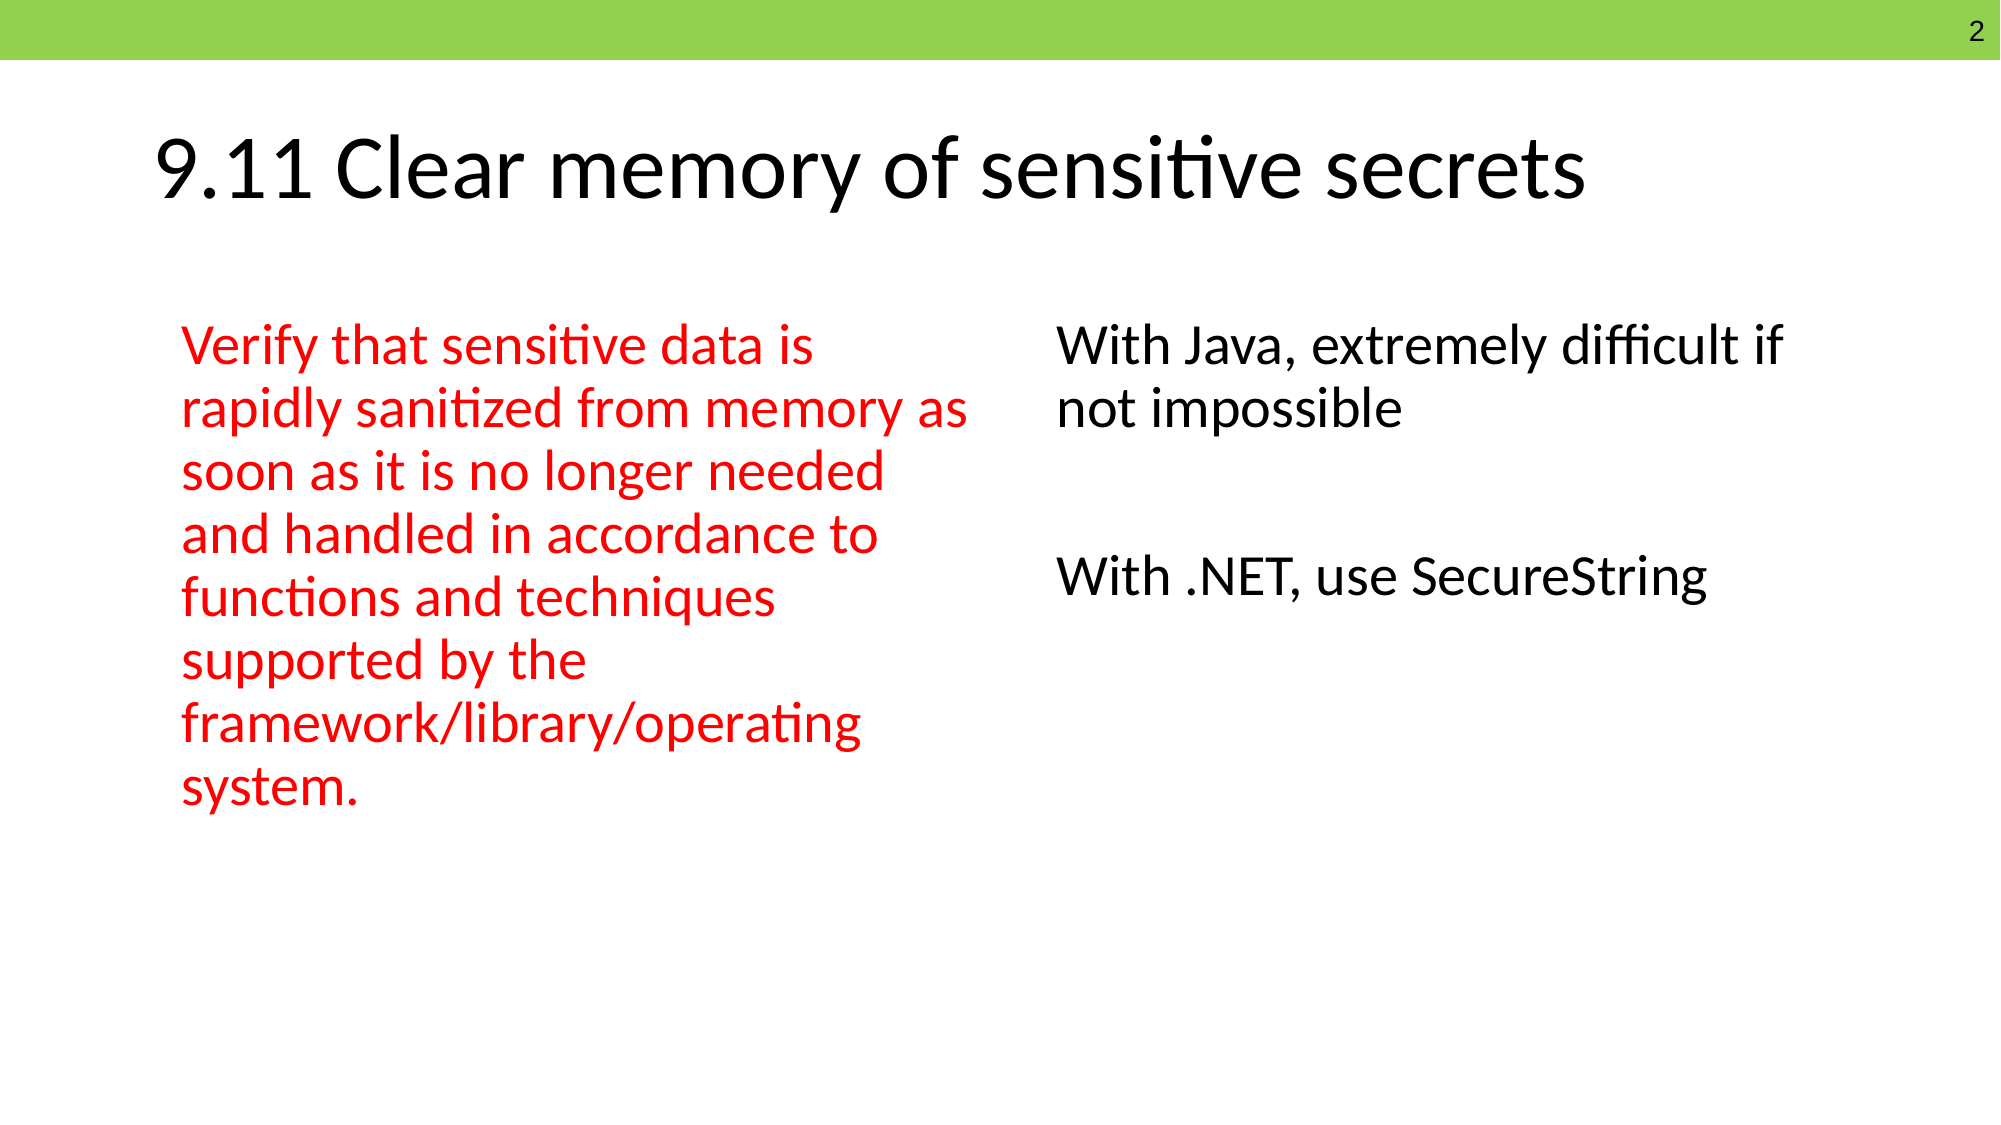

# 9.11 Clear memory of sensitive secrets
Verify that sensitive data is rapidly sanitized from memory as soon as it is no longer needed and handled in accordance to functions and techniques supported by the framework/library/operating system.
With Java, extremely difficult if not impossible

With .NET, use SecureString